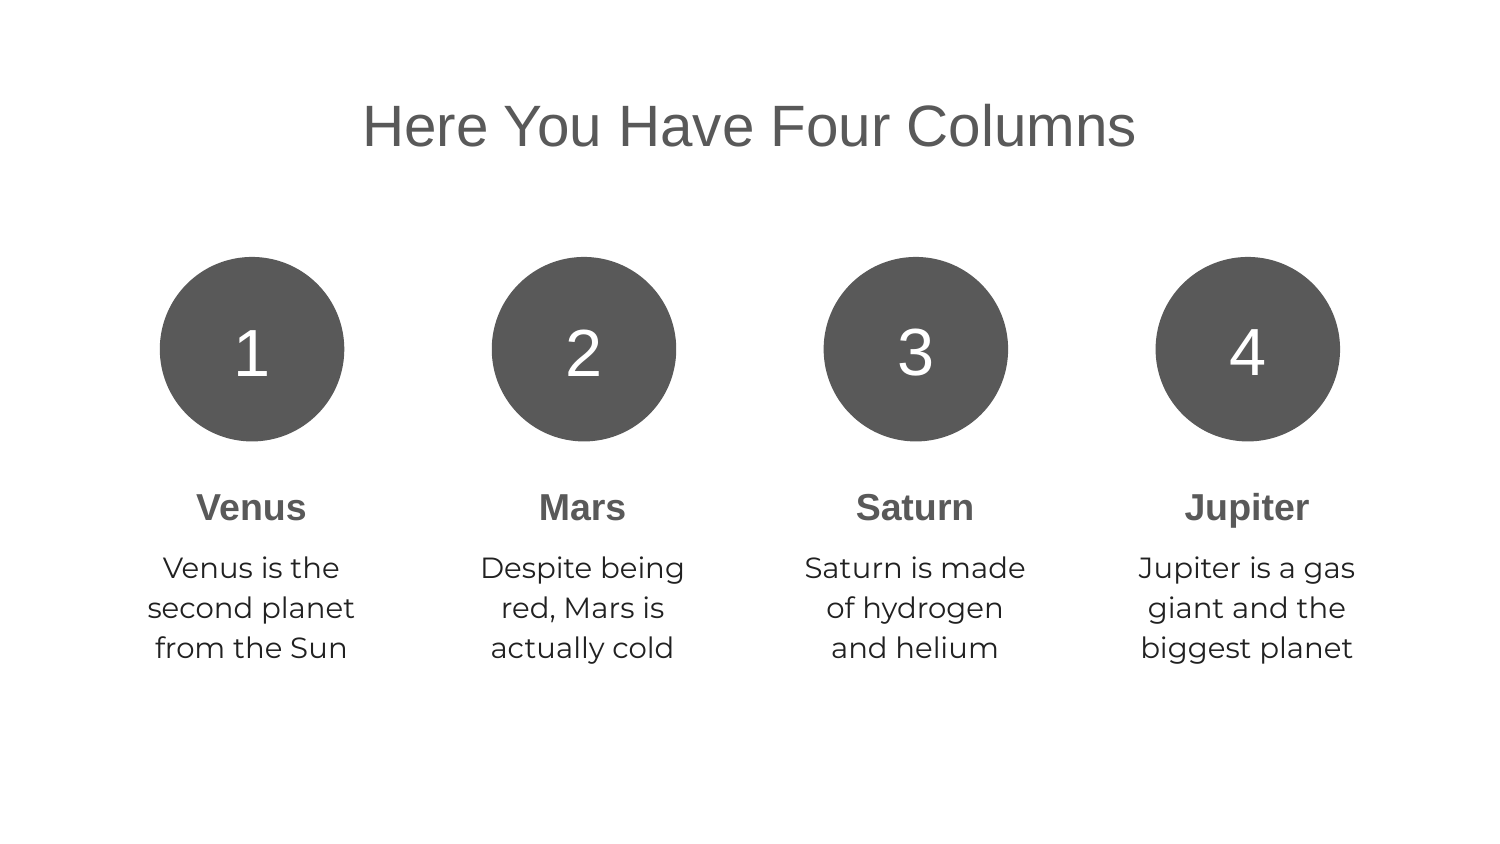

Here You Have Four Columns

3
4
1
2
Venus
Mars
Saturn
Jupiter
Venus is the second planet from the Sun
Despite being red, Mars is actually cold
Saturn is made of hydrogen and helium
Jupiter is a gas giant and the biggest planet